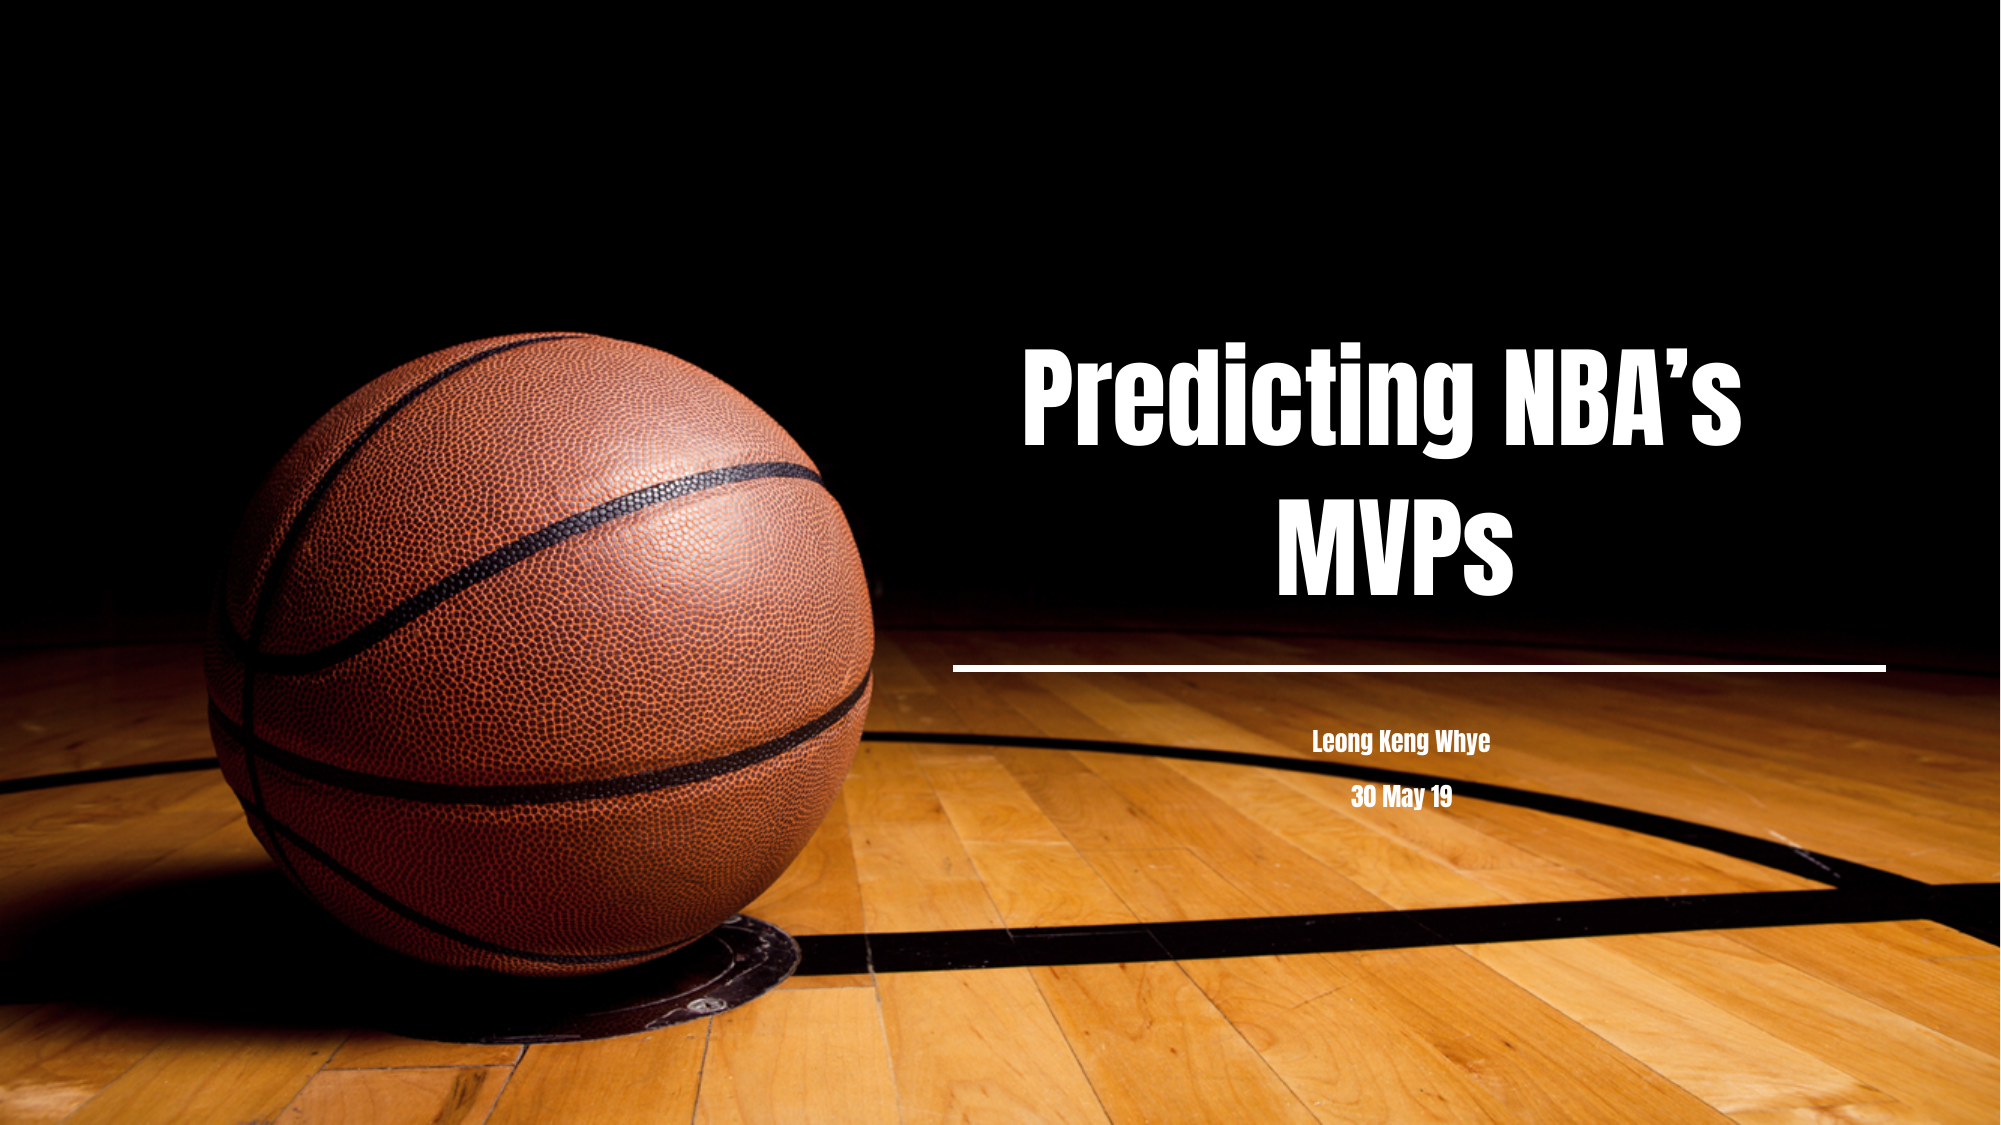

# Predicting NBA’s  MVPs
Leong Keng Whye

30 May 19